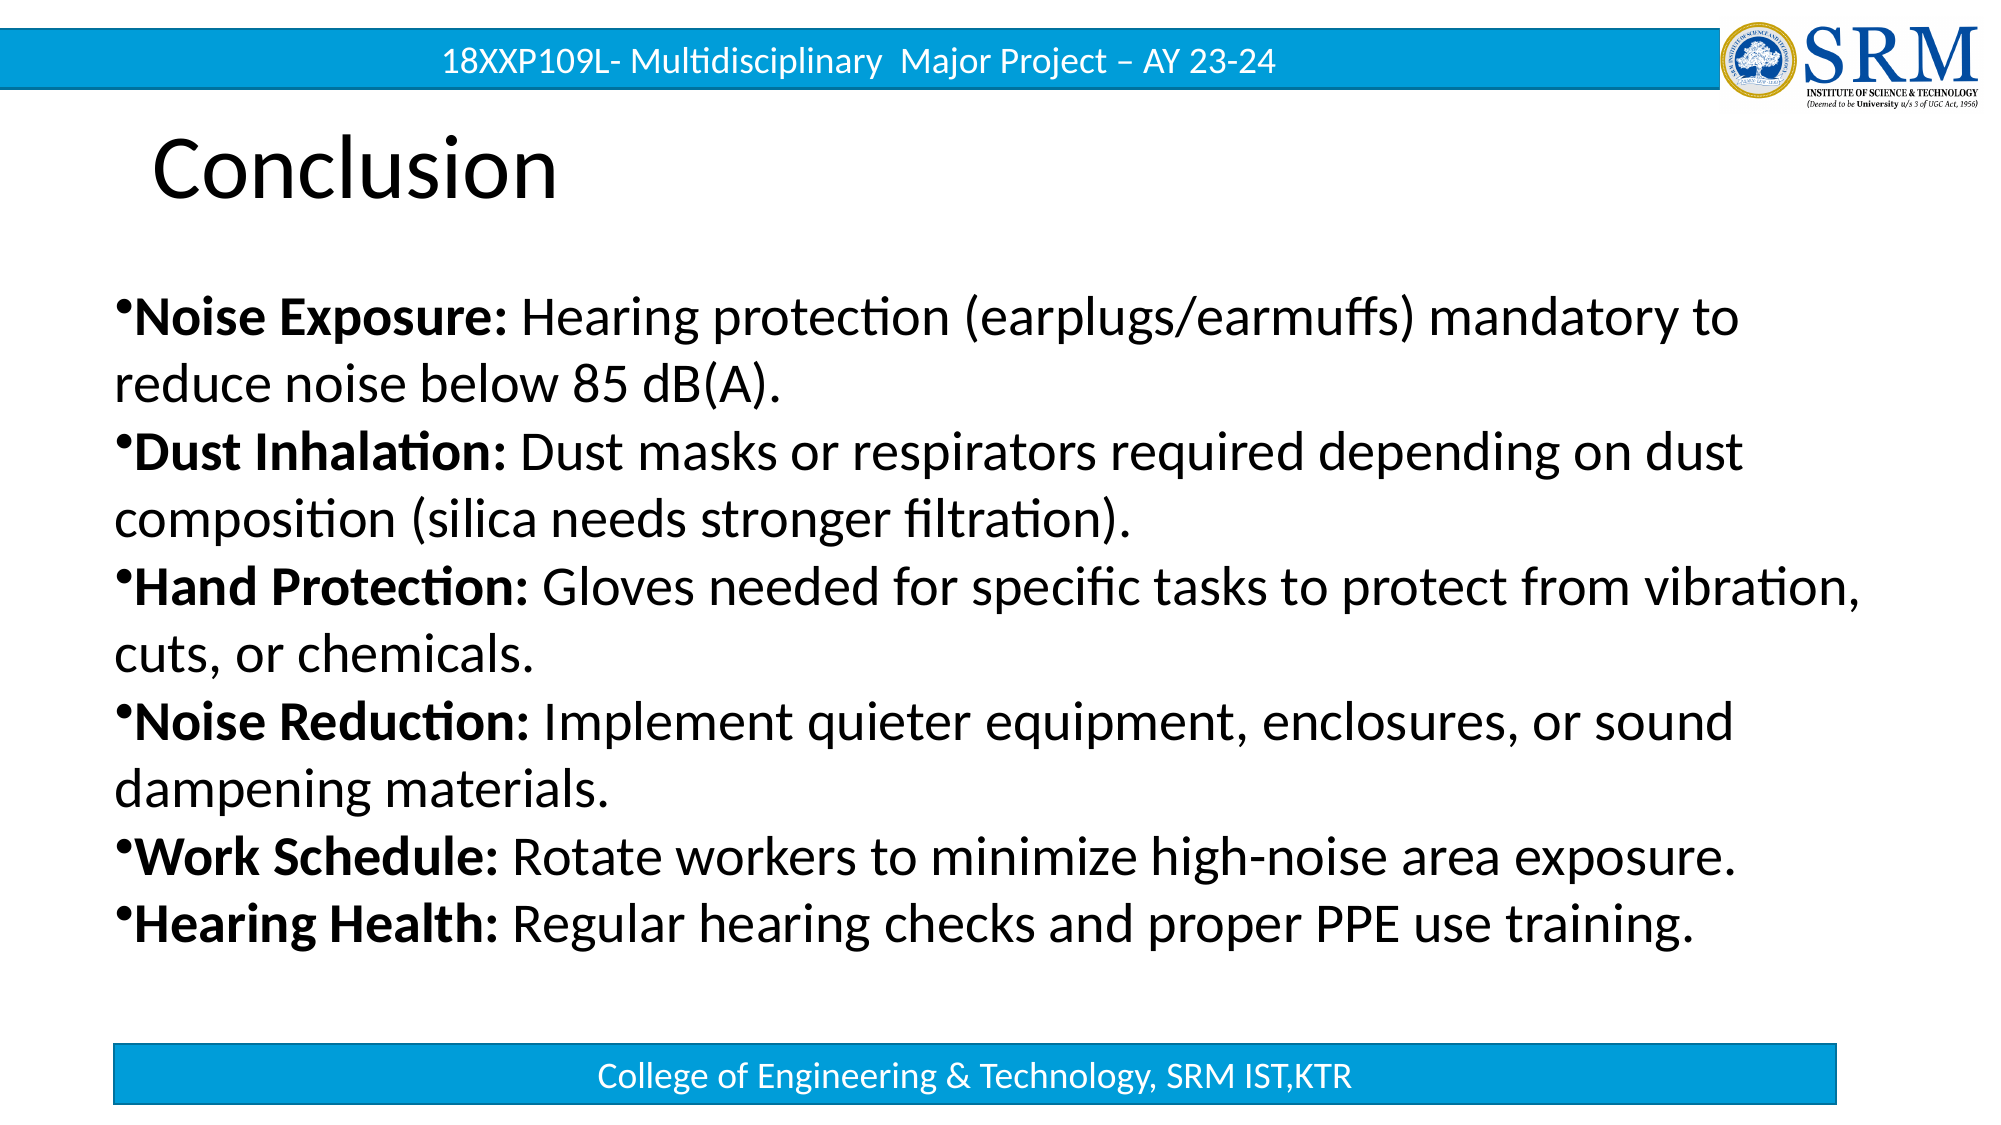

# Conclusion
Noise Exposure: Hearing protection (earplugs/earmuffs) mandatory to reduce noise below 85 dB(A).
Dust Inhalation: Dust masks or respirators required depending on dust composition (silica needs stronger filtration).
Hand Protection: Gloves needed for specific tasks to protect from vibration, cuts, or chemicals.
Noise Reduction: Implement quieter equipment, enclosures, or sound dampening materials.
Work Schedule: Rotate workers to minimize high-noise area exposure.
Hearing Health: Regular hearing checks and proper PPE use training.